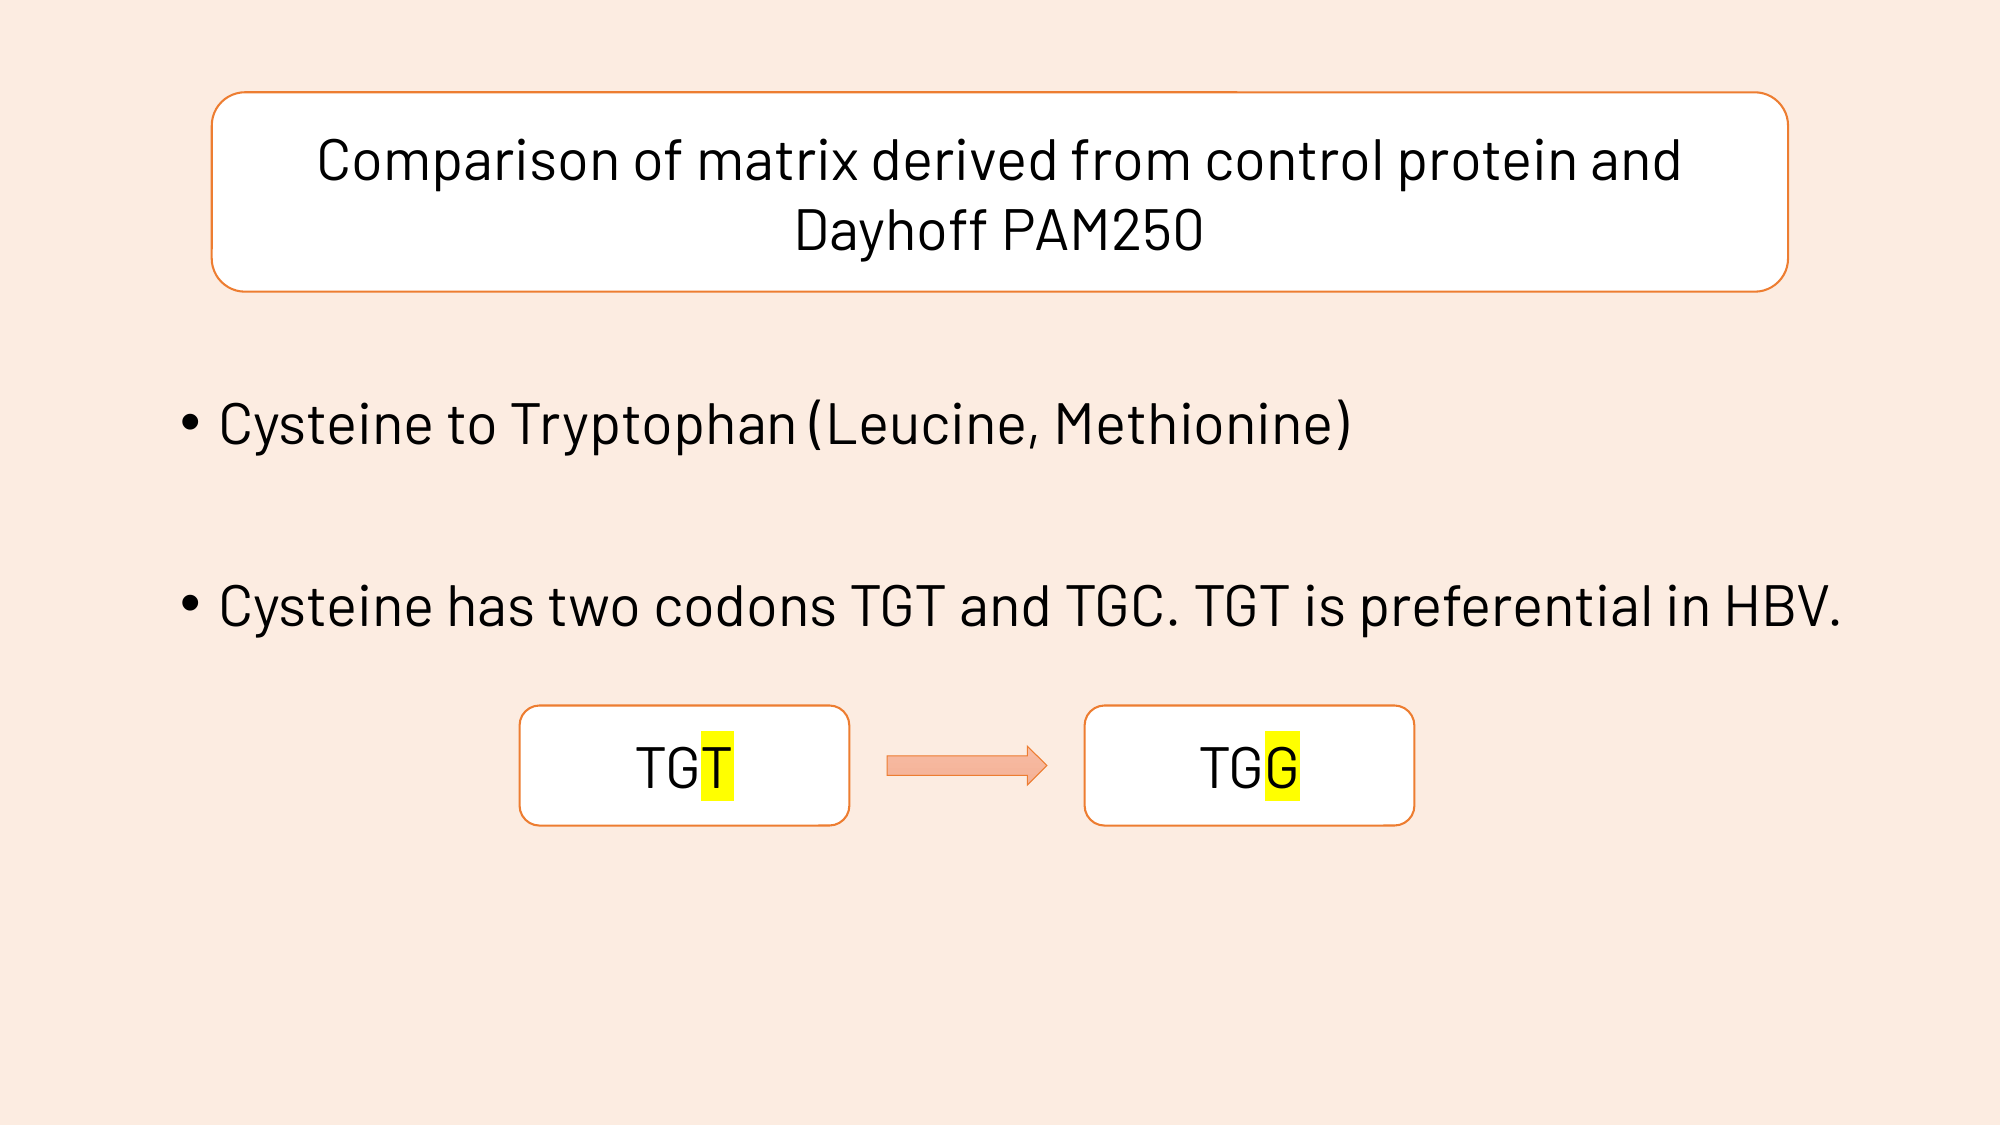

Comparison of matrix derived from control protein and Dayhoff PAM250
Cysteine to Tryptophan (Leucine, Methionine)

Cysteine has two codons TGT and TGC. TGT is preferential in HBV.

TGT
TGG